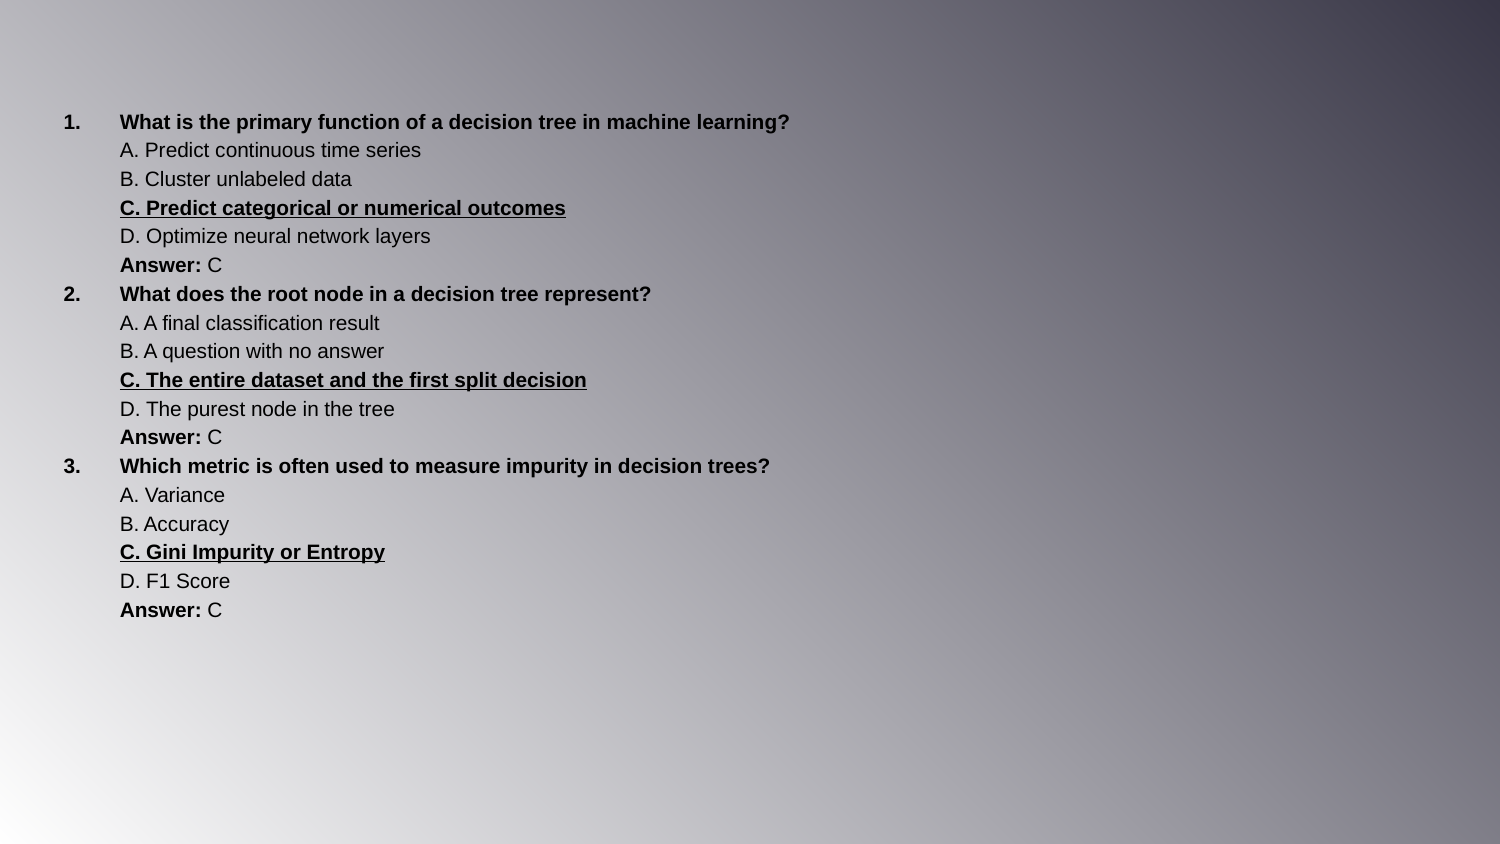

What is the primary function of a decision tree in machine learning?
A. Predict continuous time series
B. Cluster unlabeled data
C. Predict categorical or numerical outcomes
D. Optimize neural network layers
Answer: C
What does the root node in a decision tree represent?
A. A final classification result
B. A question with no answer
C. The entire dataset and the first split decision
D. The purest node in the tree
Answer: C
Which metric is often used to measure impurity in decision trees?
A. Variance
B. Accuracy
C. Gini Impurity or Entropy
D. F1 Score
Answer: C